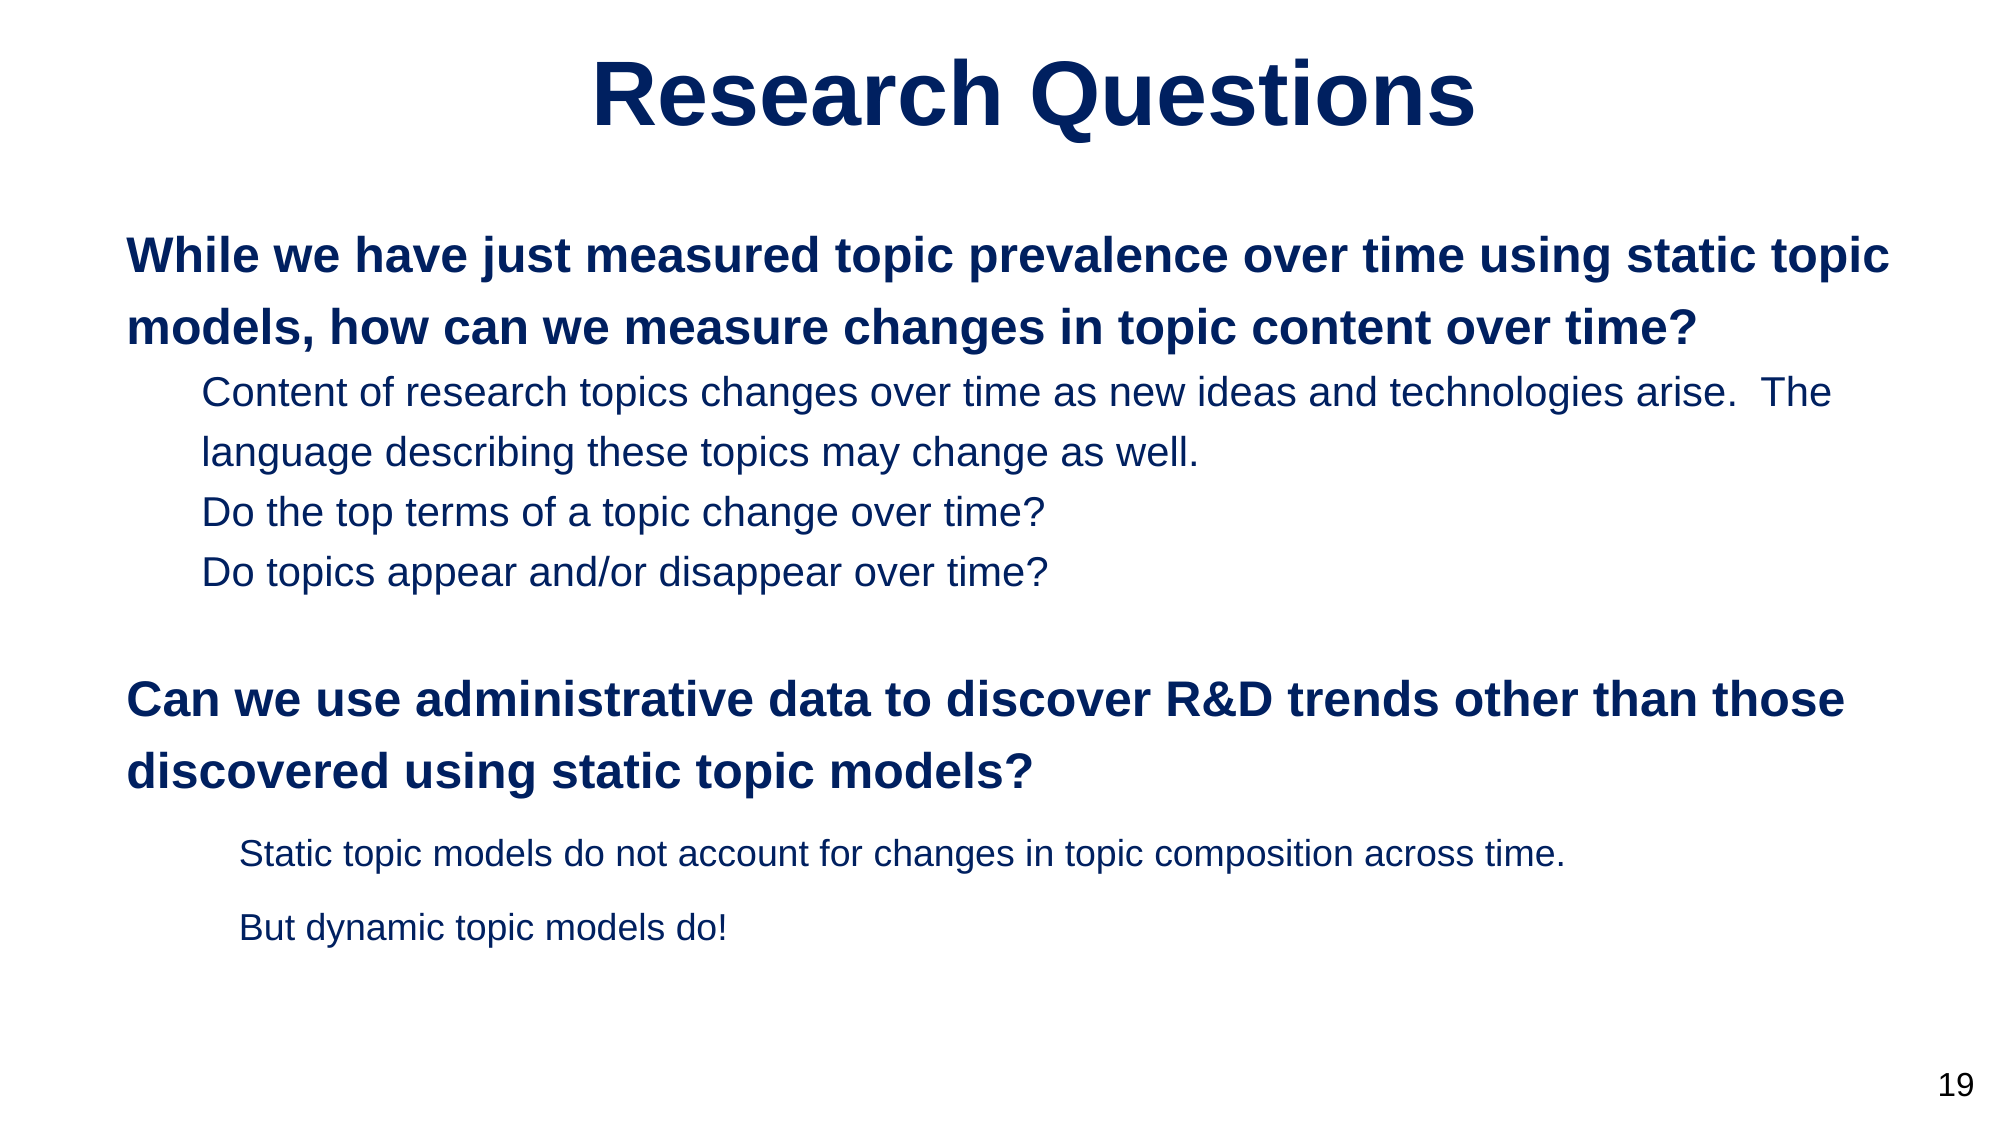

Research Questions
While we have just measured topic prevalence over time using static topic models, how can we measure changes in topic content over time?
Content of research topics changes over time as new ideas and technologies arise.  The language describing these topics may change as well.
Do the top terms of a topic change over time?
Do topics appear and/or disappear over time?

Can we use administrative data to discover R&D trends other than those discovered using static topic models?
Static topic models do not account for changes in topic composition across time.
But dynamic topic models do!

19